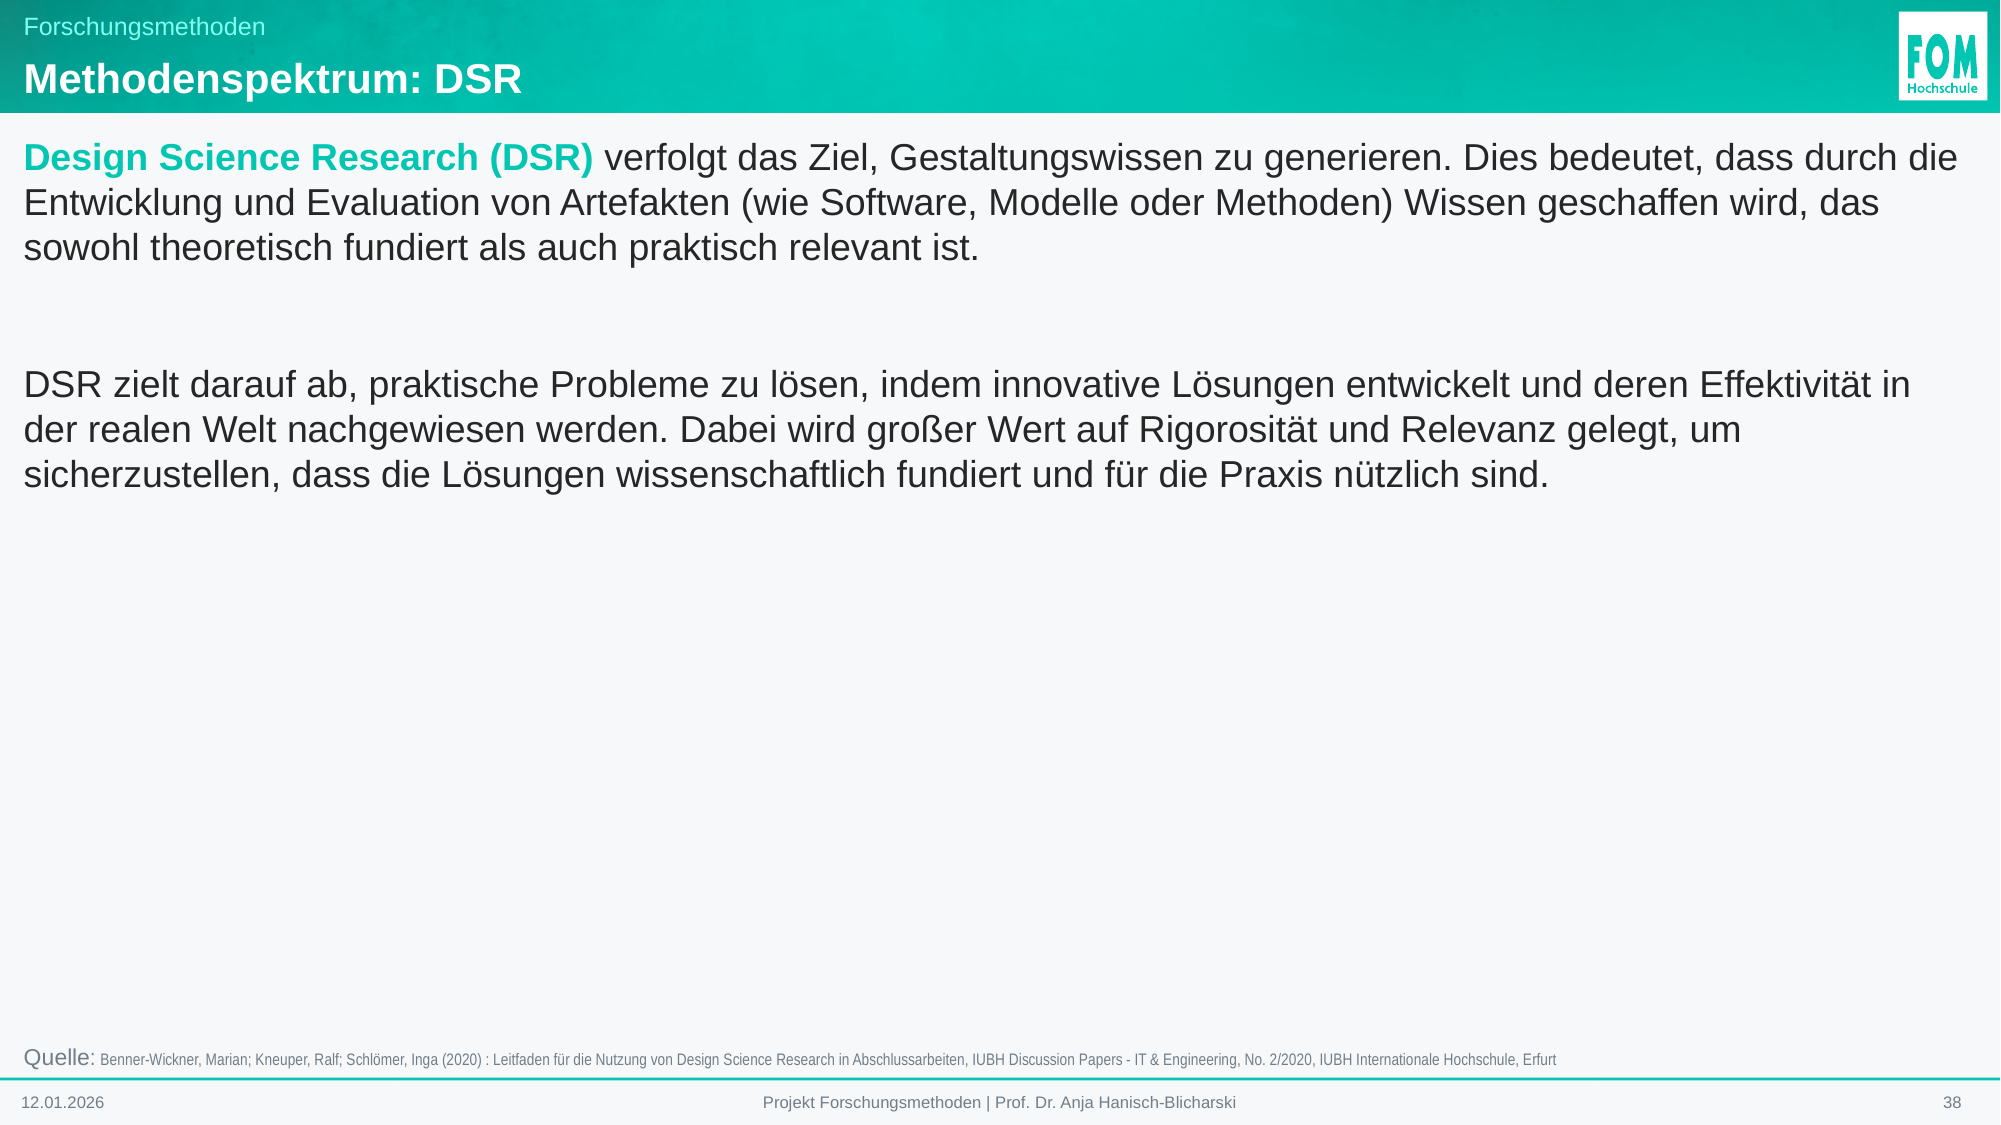

# Forschungsmethoden
Methodenspektrum: DSR
Design Science Research (DSR) verfolgt das Ziel, Gestaltungswissen zu generieren. Dies bedeutet, dass durch die Entwicklung und Evaluation von Artefakten (wie Software, Modelle oder Methoden) Wissen geschaffen wird, das sowohl theoretisch fundiert als auch praktisch relevant ist.

DSR zielt darauf ab, praktische Probleme zu lösen, indem innovative Lösungen entwickelt und deren Effektivität in der realen Welt nachgewiesen werden. Dabei wird großer Wert auf Rigorosität und Relevanz gelegt, um sicherzustellen, dass die Lösungen wissenschaftlich fundiert und für die Praxis nützlich sind.

Quelle: Benner-Wickner, Marian; Kneuper, Ralf; Schlömer, Inga (2020) : Leitfaden für die Nutzung von Design Science Research in Abschlussarbeiten, IUBH Discussion Papers - IT & Engineering, No. 2/2020, IUBH Internationale Hochschule, Erfurt
12.01.2026
38
Projekt Forschungsmethoden | Prof. Dr. Anja Hanisch-Blicharski